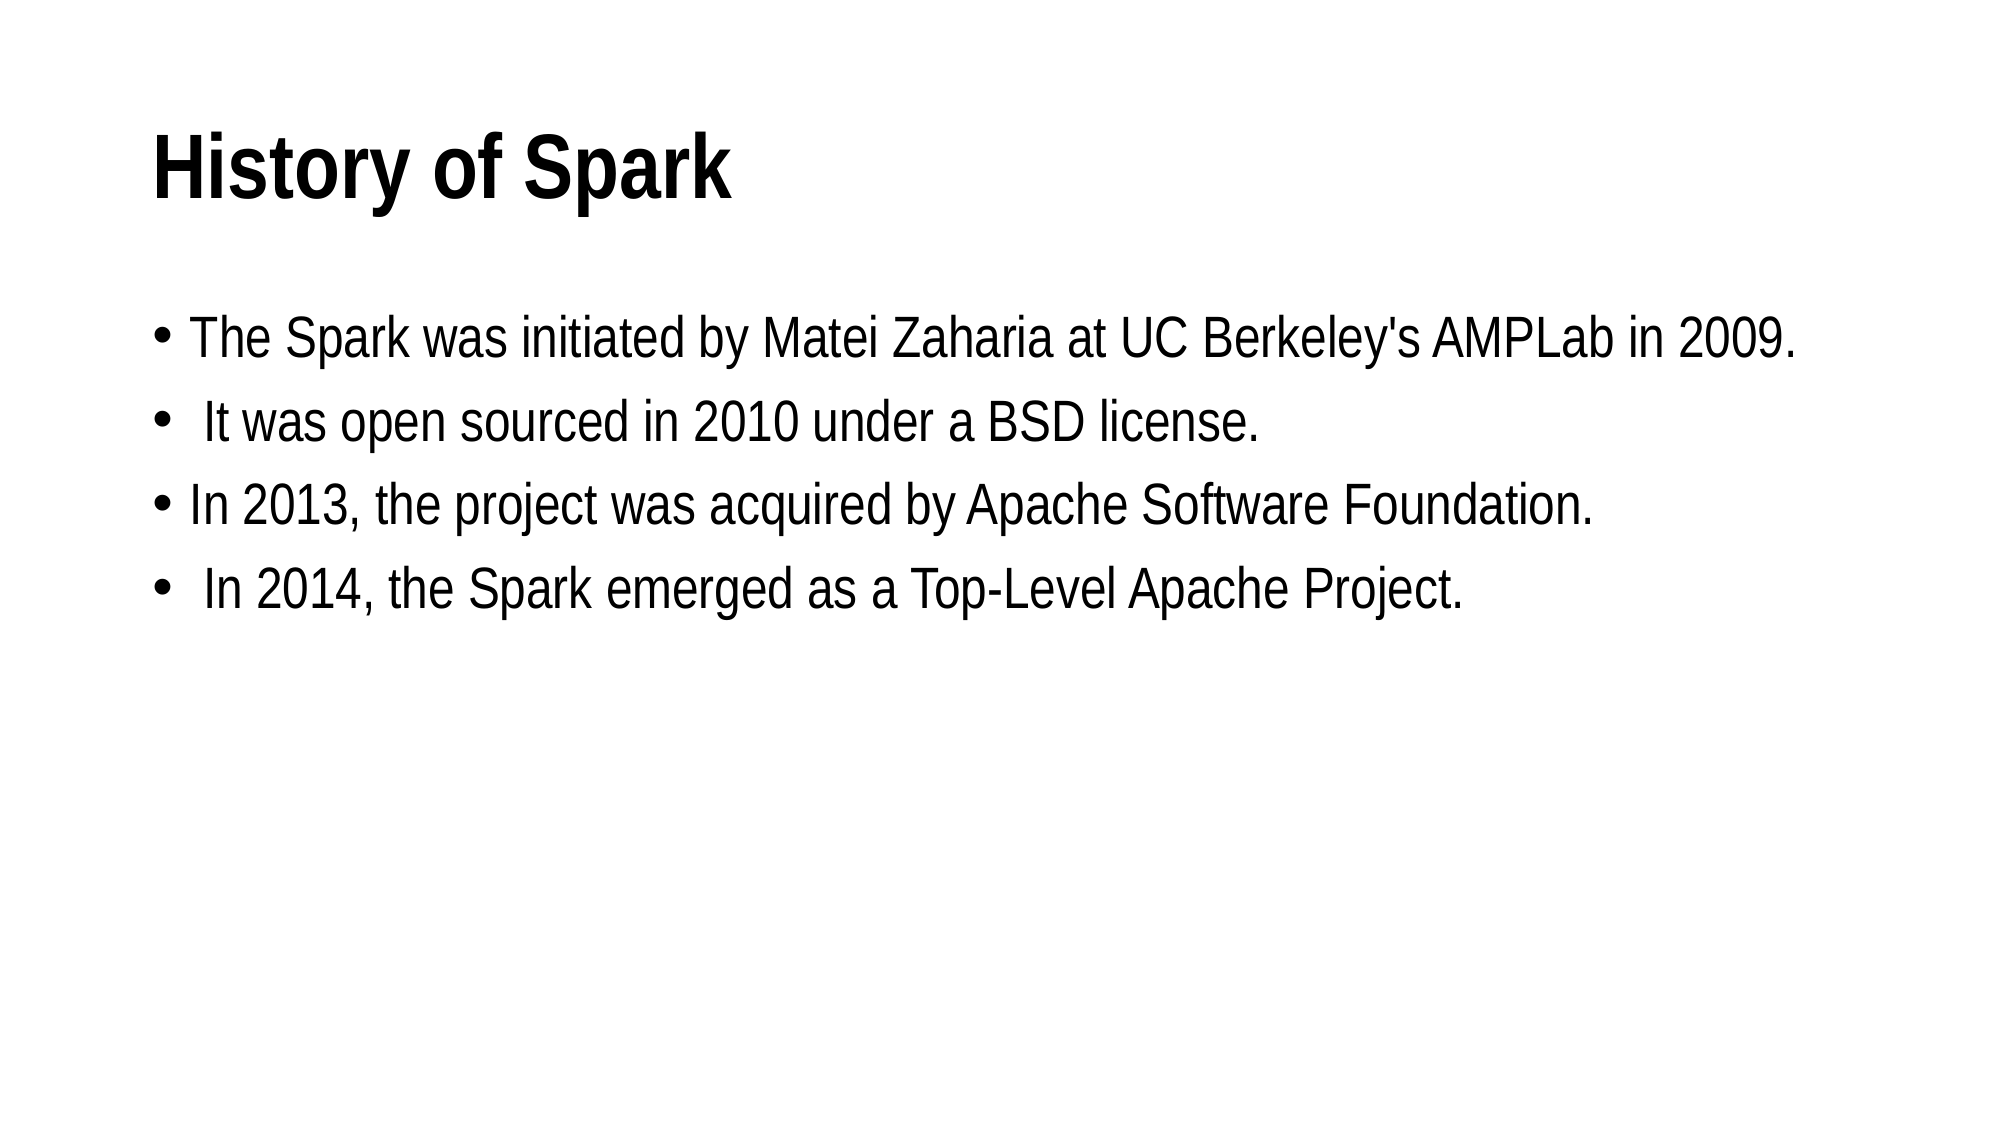

# History of Spark
The Spark was initiated by Matei Zaharia at UC Berkeley's AMPLab in 2009.
 It was open sourced in 2010 under a BSD license.
In 2013, the project was acquired by Apache Software Foundation.
 In 2014, the Spark emerged as a Top-Level Apache Project.